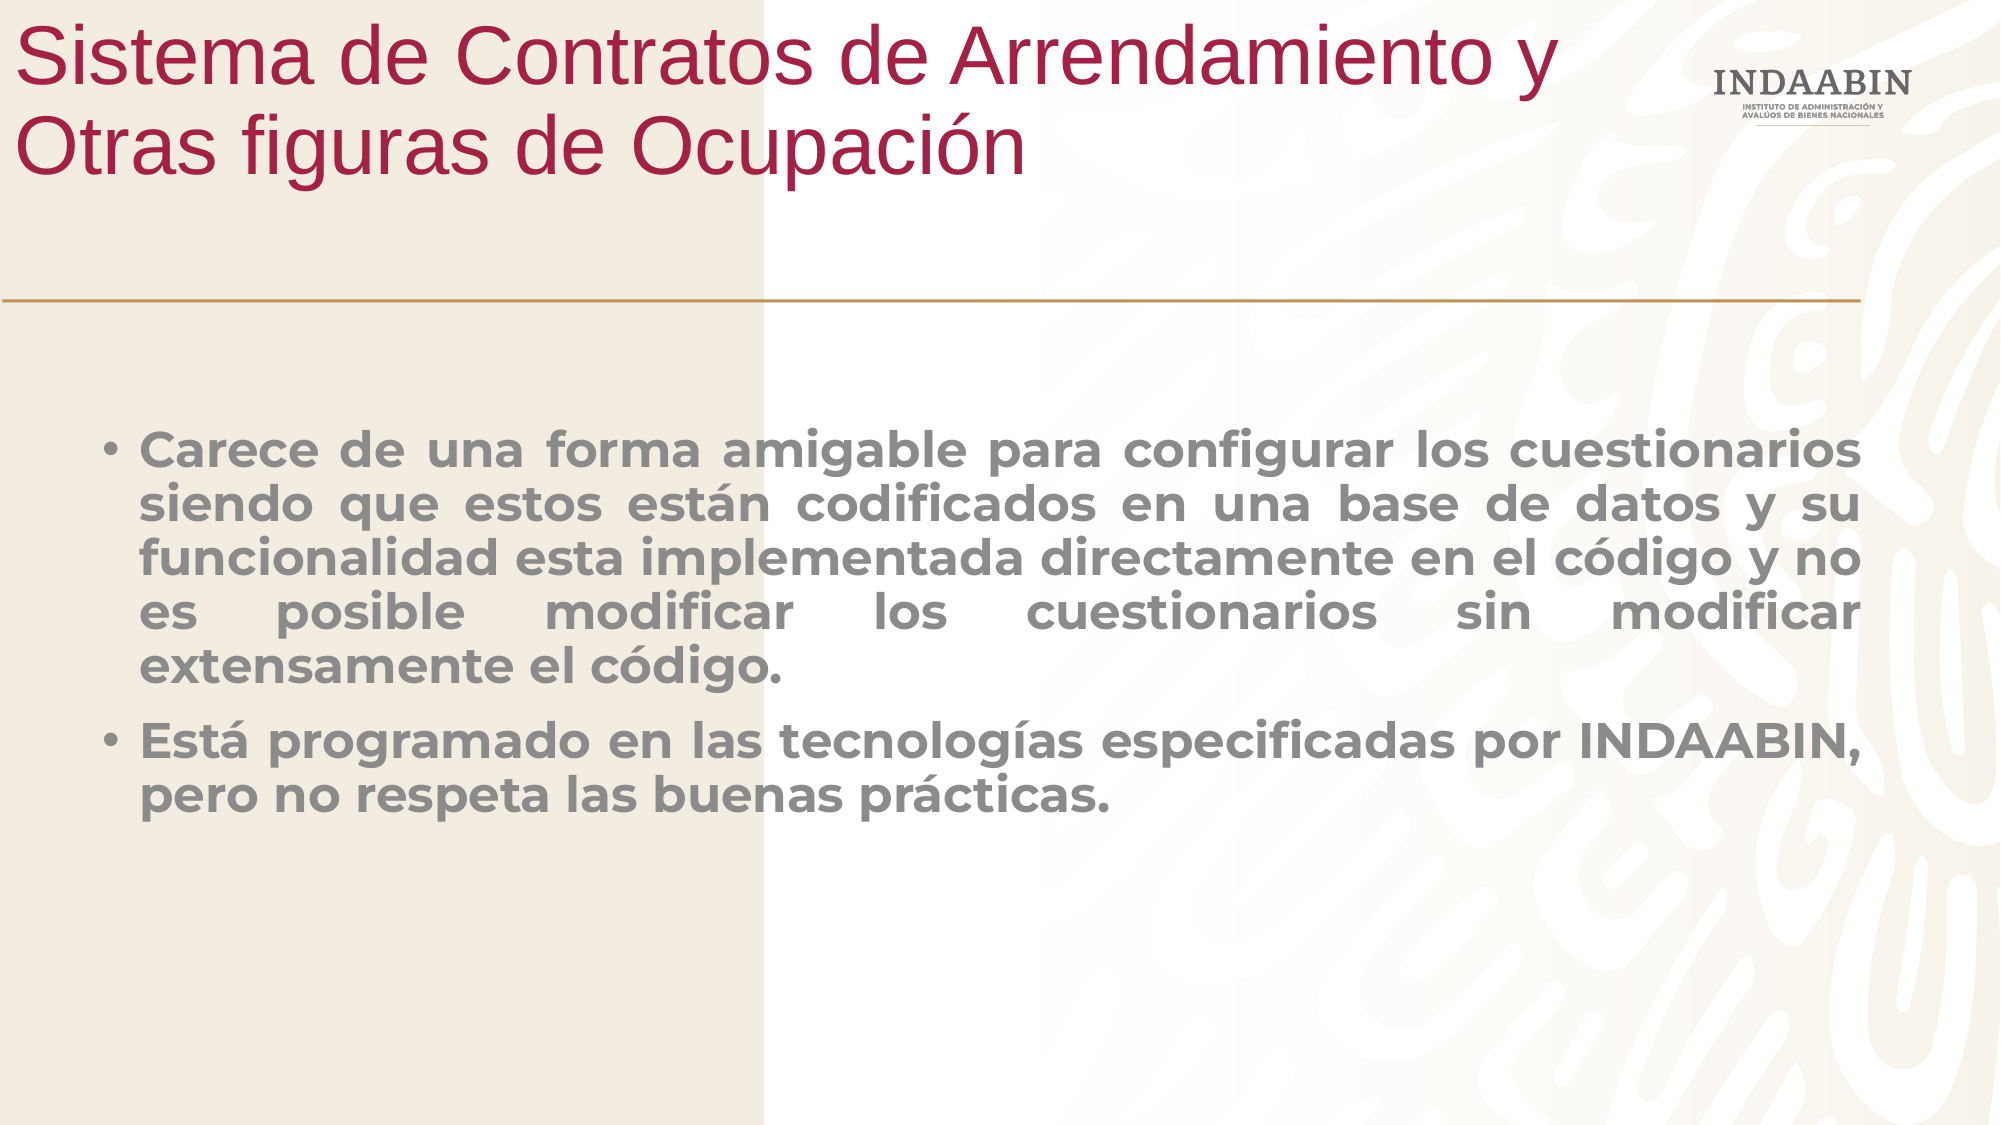

Sistema de Contratos de Arrendamiento y Otras figuras de Ocupación

Carece de una forma amigable para configurar los cuestionarios siendo que estos están codificados en una base de datos y su funcionalidad esta implementada directamente en el código y no es posible modificar los cuestionarios sin modificar extensamente el código.
Está programado en las tecnologías especificadas por INDAABIN, pero no respeta las buenas prácticas.